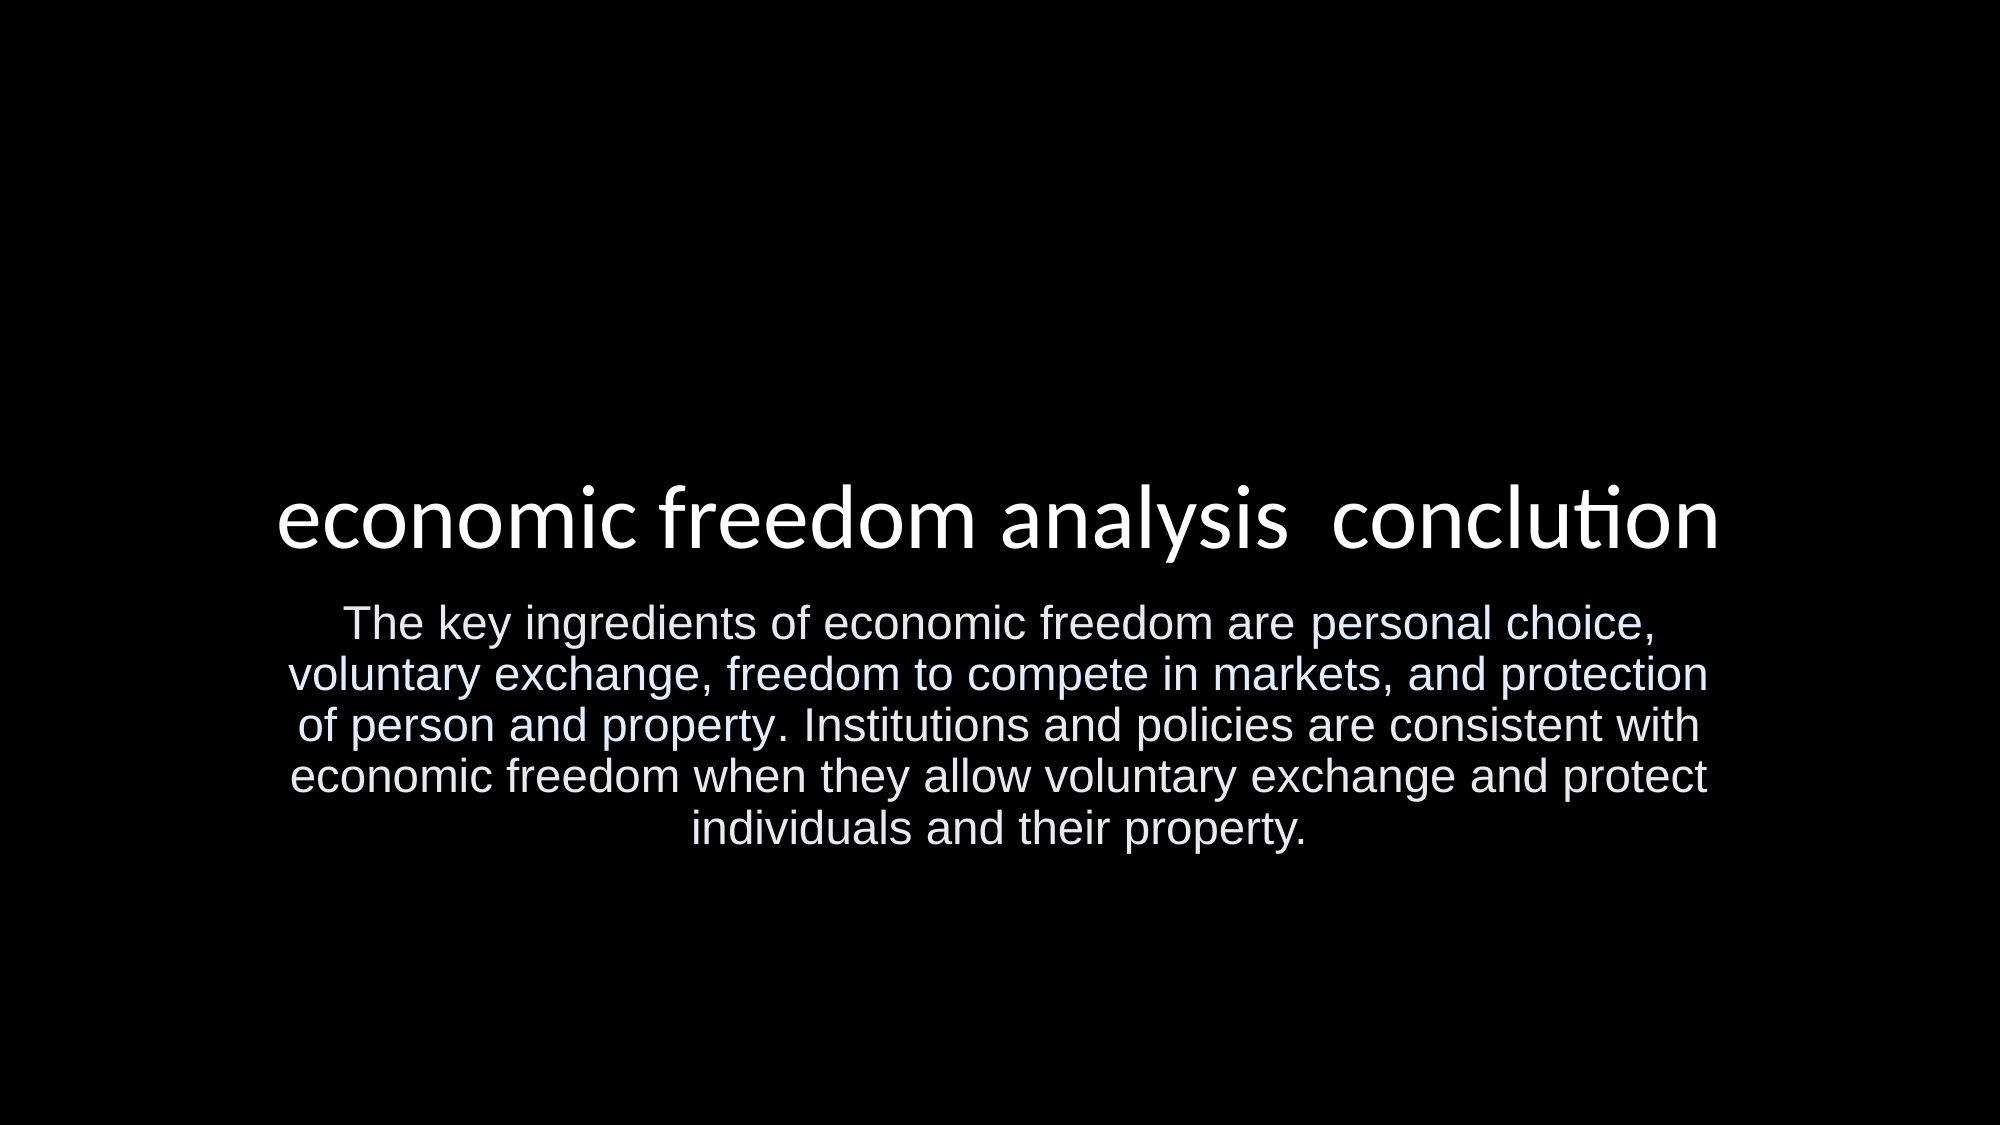

# economic freedom analysis  conclution
The key ingredients of economic freedom are personal choice, voluntary exchange, freedom to compete in markets, and protection of person and property. Institutions and policies are consistent with economic freedom when they allow voluntary exchange and protect individuals and their property.